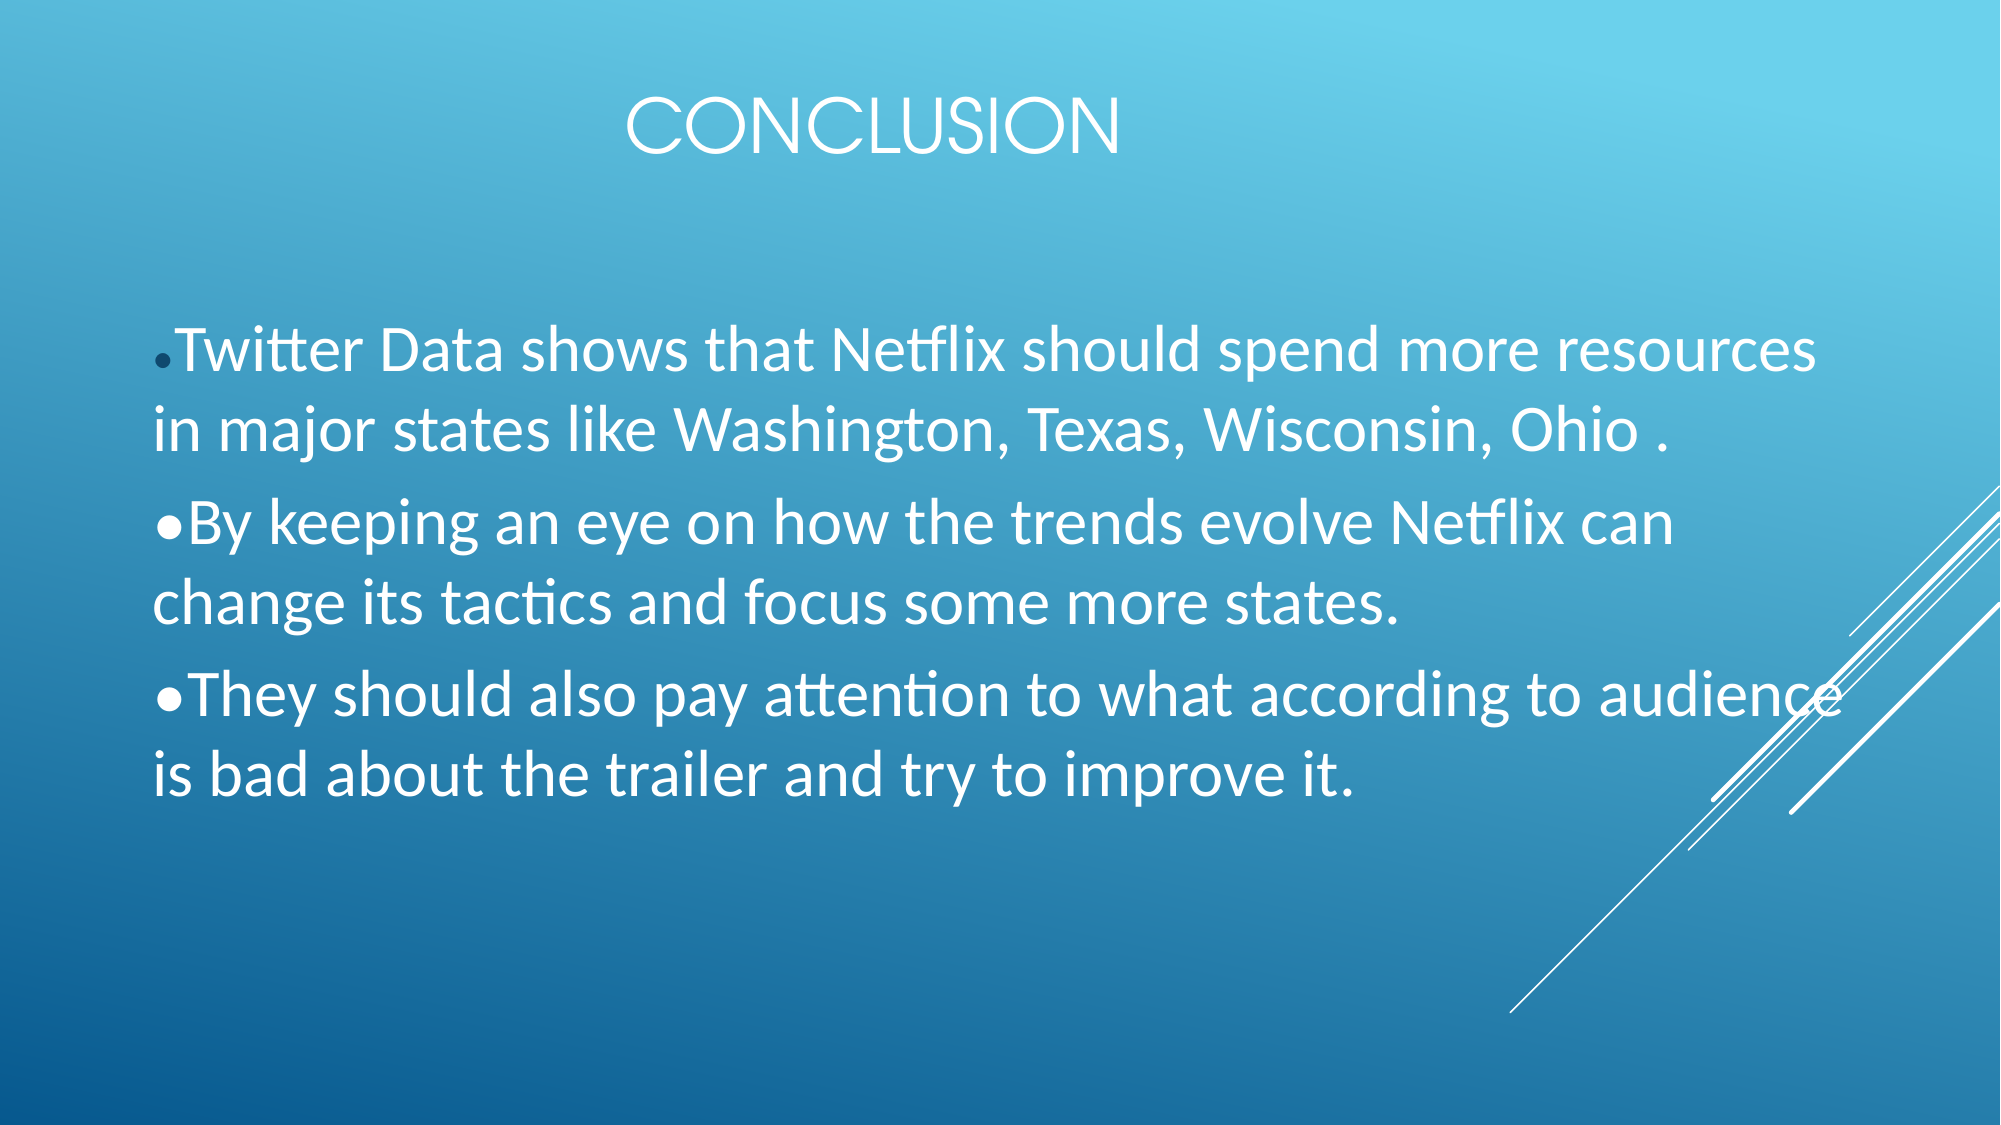

# Conclusion
•Twitter Data shows that Netflix should spend more resources in major states like Washington, Texas, Wisconsin, Ohio .
•By keeping an eye on how the trends evolve Netflix can change its tactics and focus some more states.
•They should also pay attention to what according to audience is bad about the trailer and try to improve it.